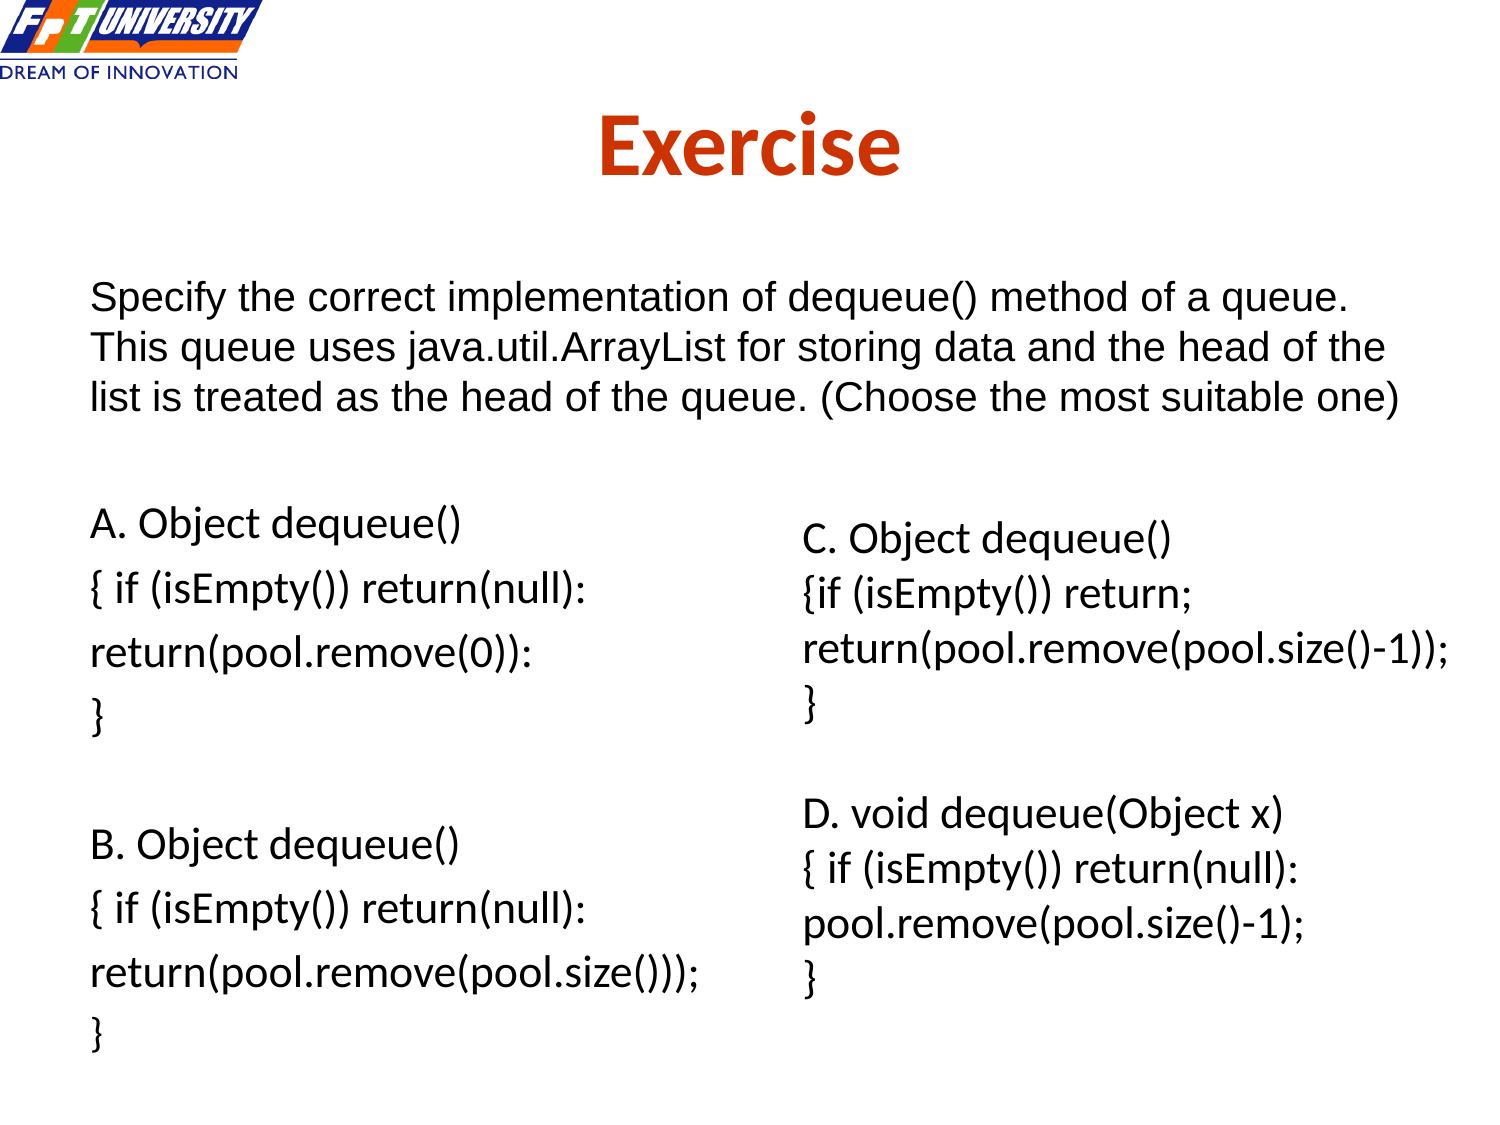

# Exercise
Specify the correct implementation of dequeue() method of a queue. This queue uses java.util.ArrayList for storing data and the head of the list is treated as the head of the queue. (Choose the most suitable one)

A. Object dequeue()
{ if (isEmpty()) return(null):
return(pool.remove(0)):
}

B. Object dequeue()
{ if (isEmpty()) return(null):
return(pool.remove(pool.size()));
}

C. Object dequeue()
{if (isEmpty()) return;
return(pool.remove(pool.size()-1));
}

D. void dequeue(Object x)
{ if (isEmpty()) return(null):
pool.remove(pool.size()-1);
}